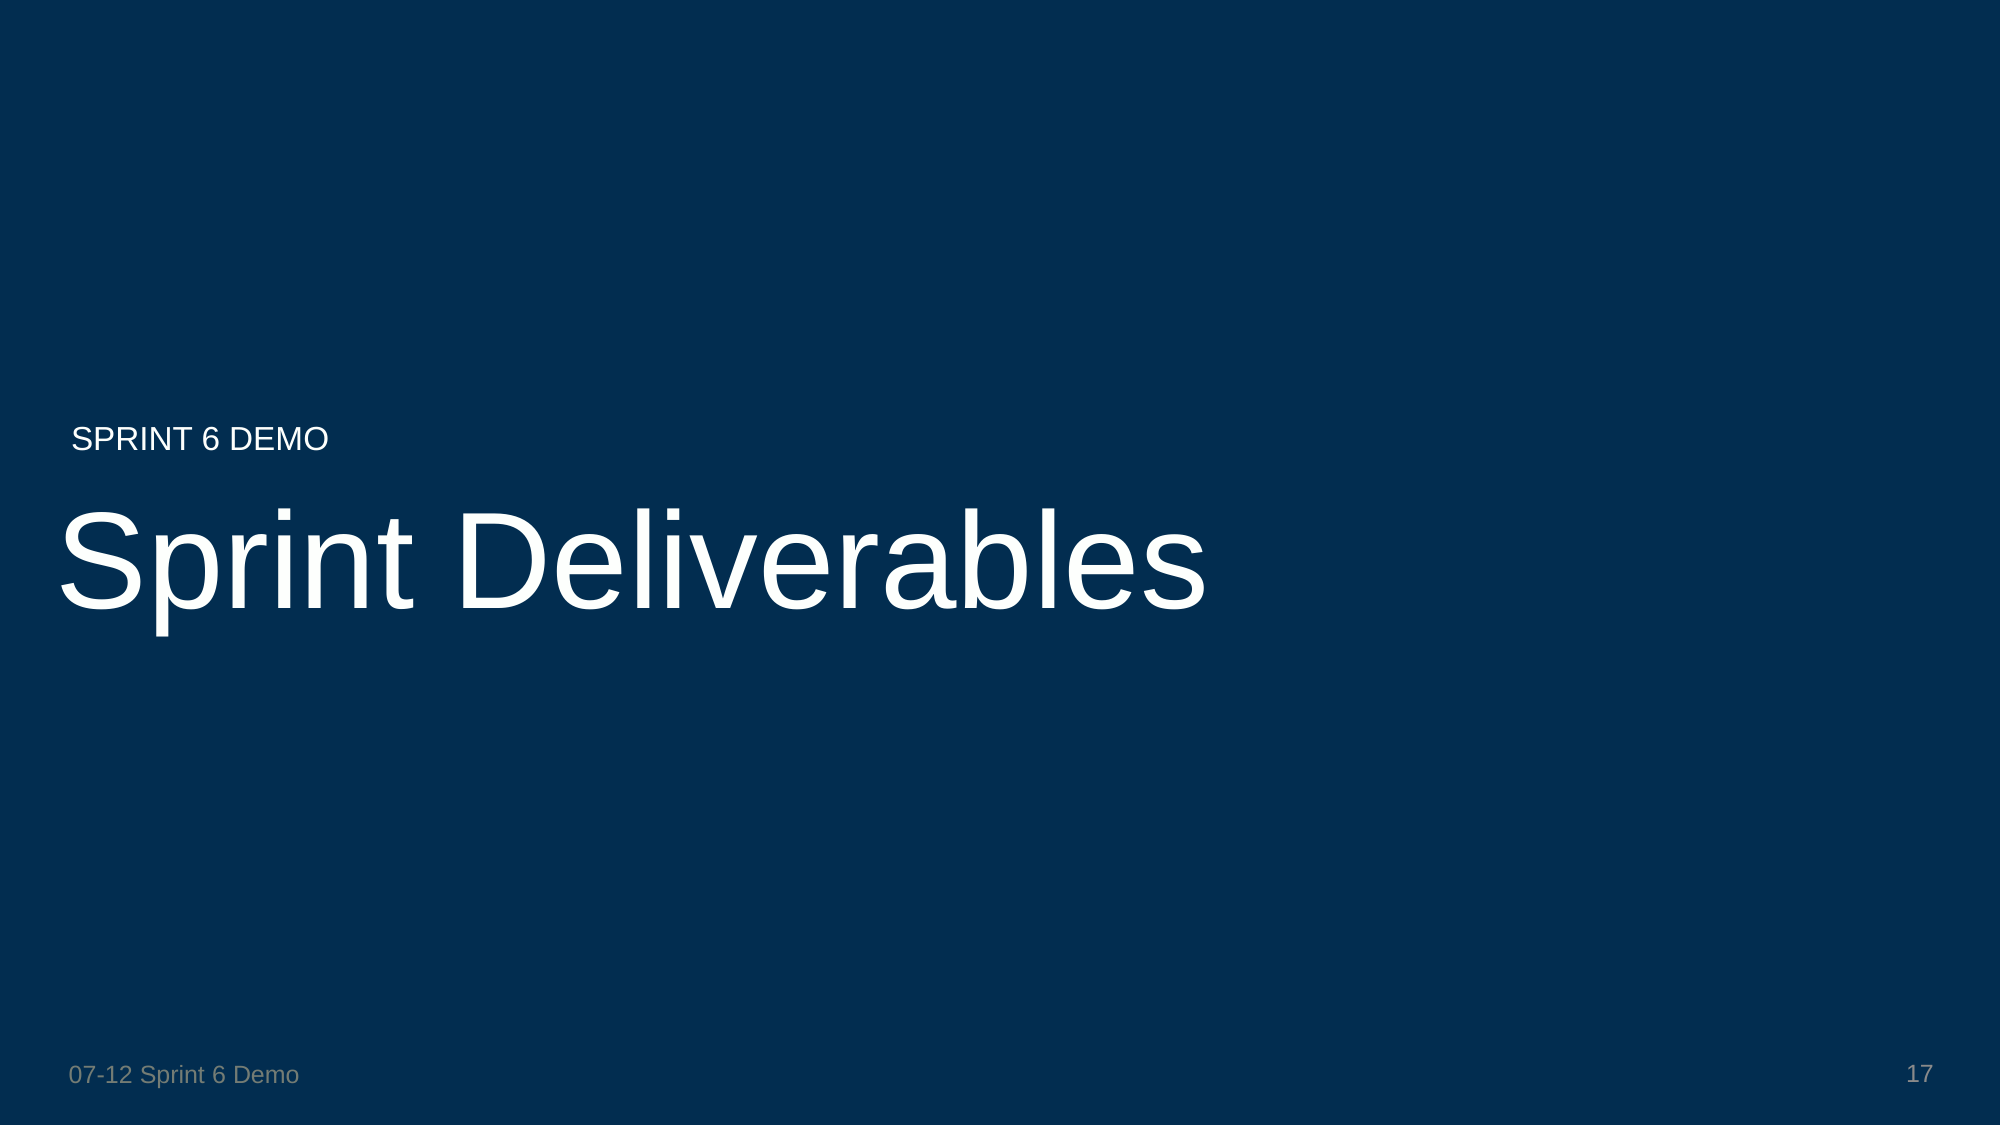

SPRINT 6 DEMO
# Sprint Deliverables
17
07-12 Sprint 6 Demo